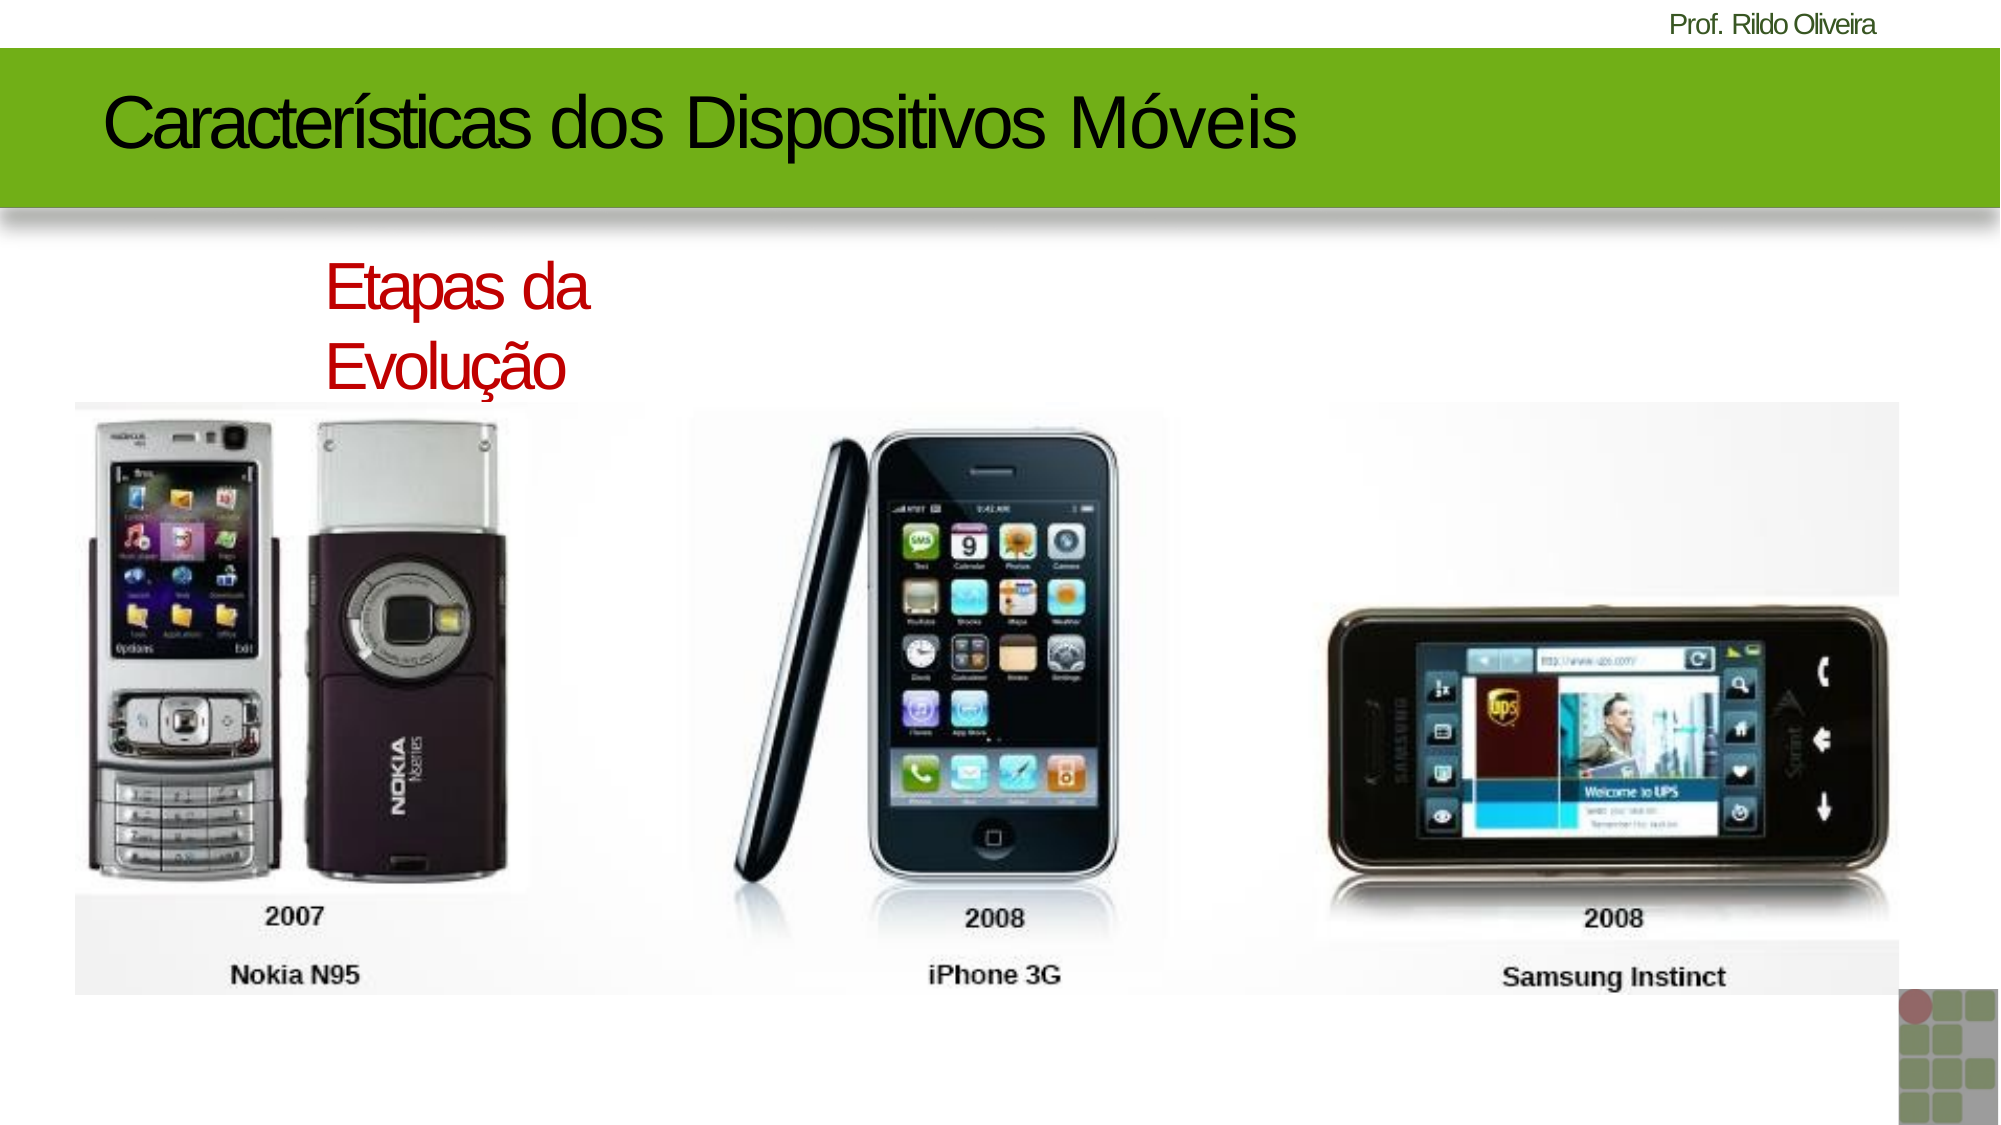

#
Características dos Dispositivos Móveis
Etapas da Evolução